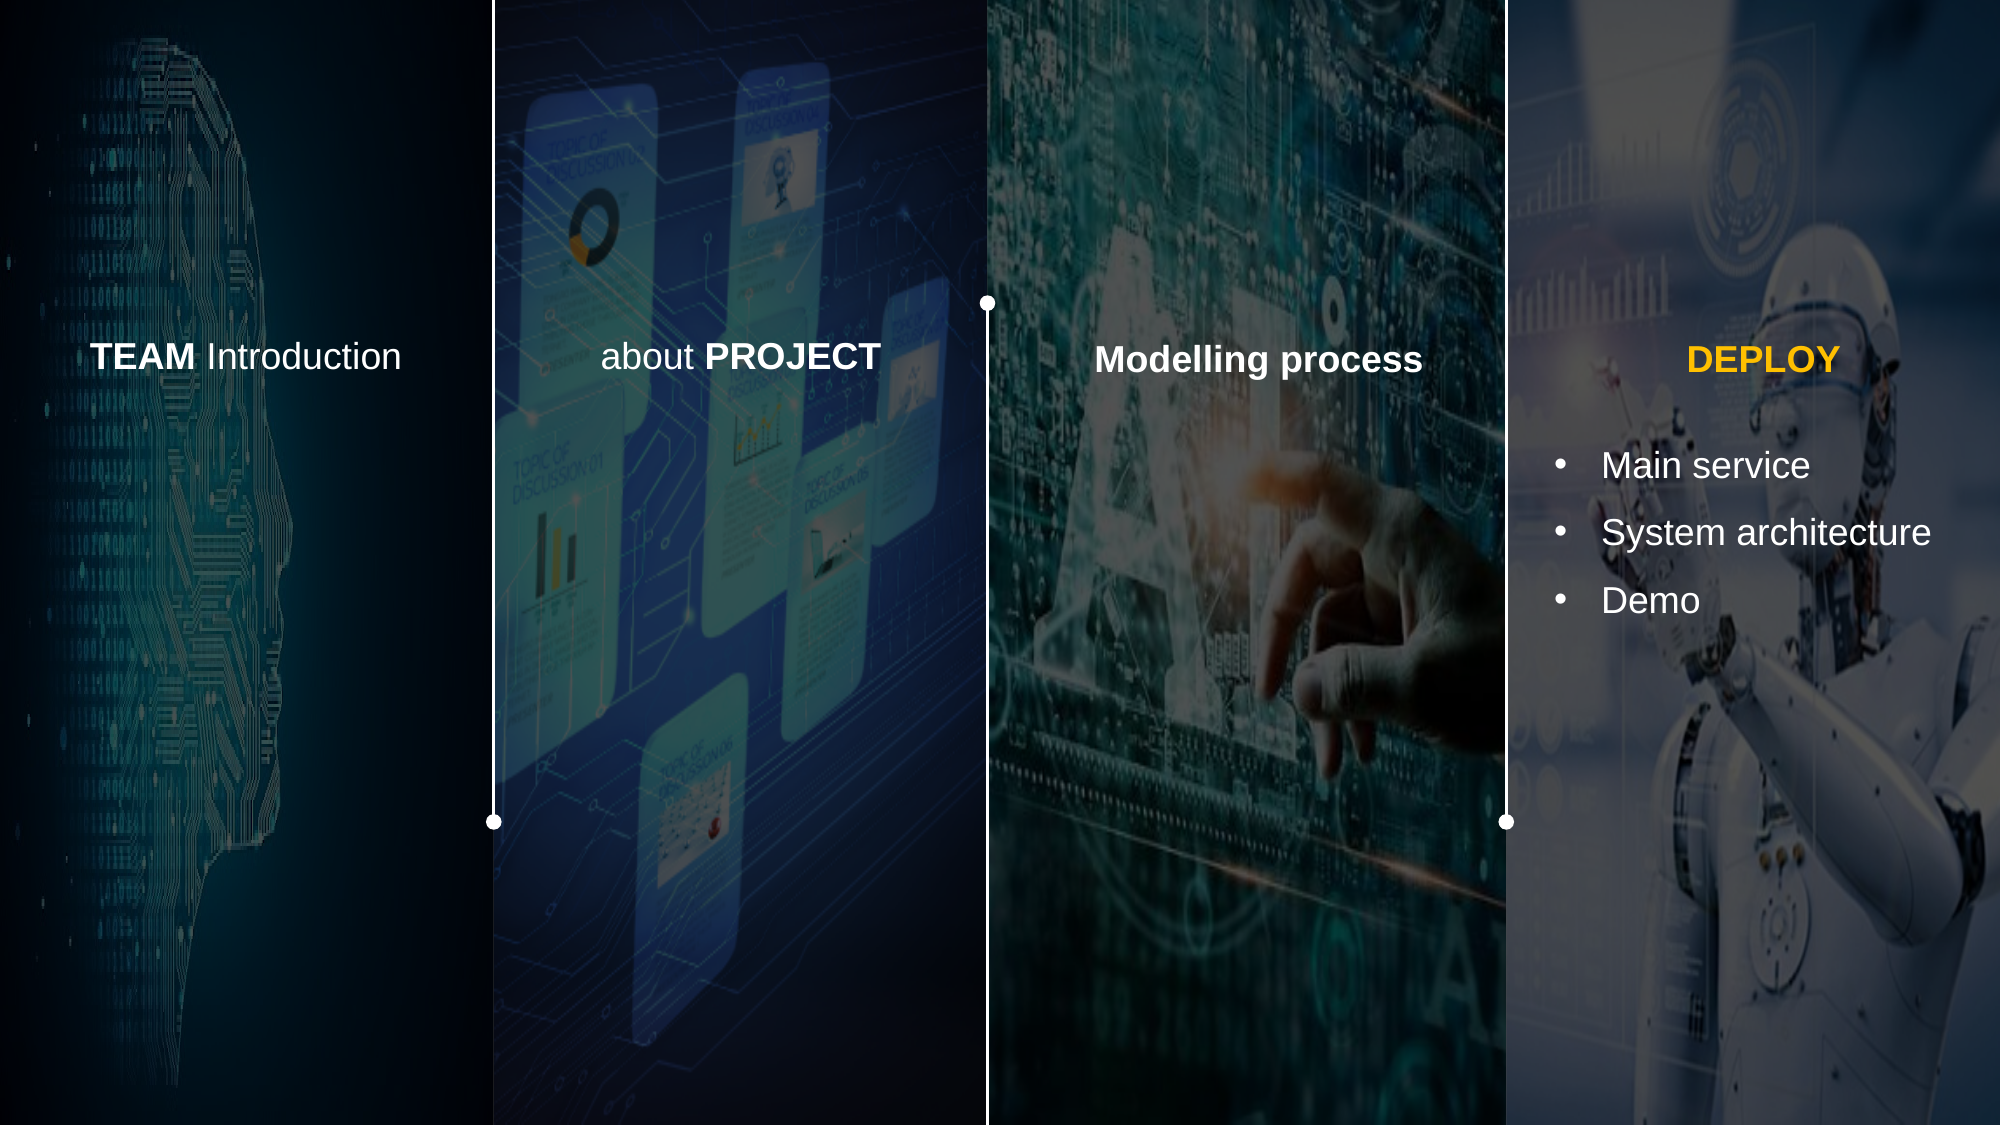

TEAM Introduction
about PROJECT
Modelling process
DEPLOY
Main service
System architecture
Demo